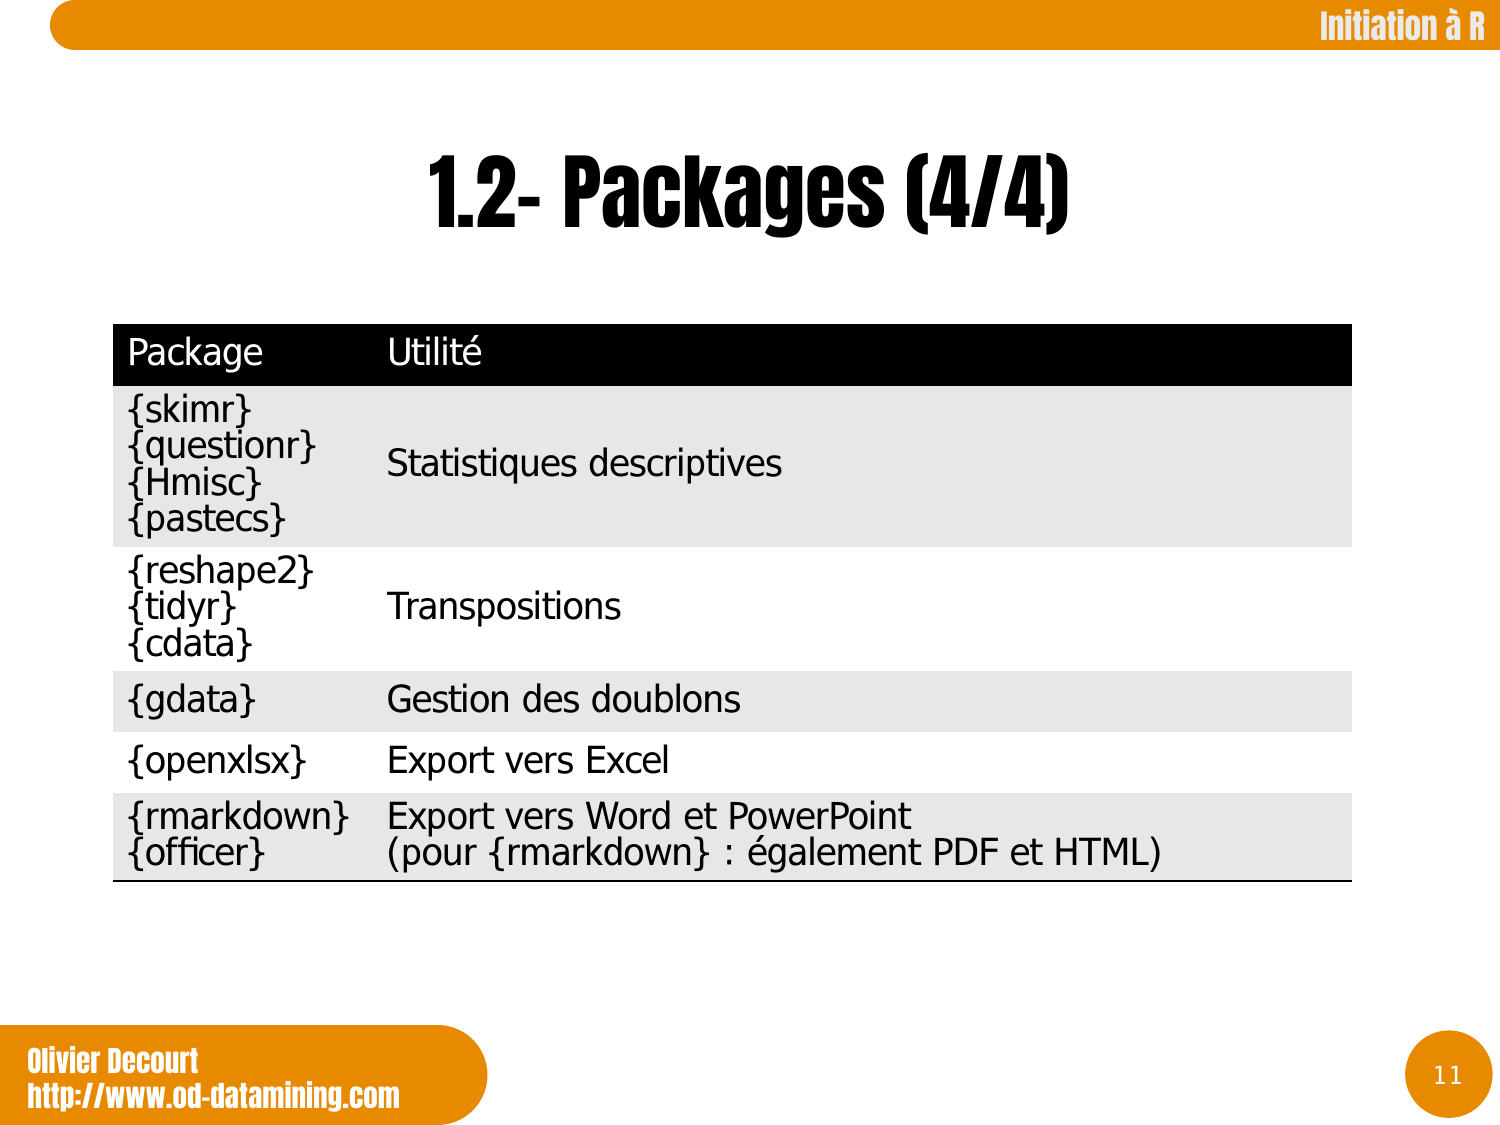

# 1.2- Packages (4/4)
| Package | Utilité |
| --- | --- |
| {skimr} {questionr} {Hmisc} {pastecs} | Statistiques descriptives |
| {reshape2} {tidyr} {cdata} | Transpositions |
| {gdata} | Gestion des doublons |
| {openxlsx} | Export vers Excel |
| {rmarkdown} {officer} | Export vers Word et PowerPoint (pour {rmarkdown} : également PDF et HTML) |